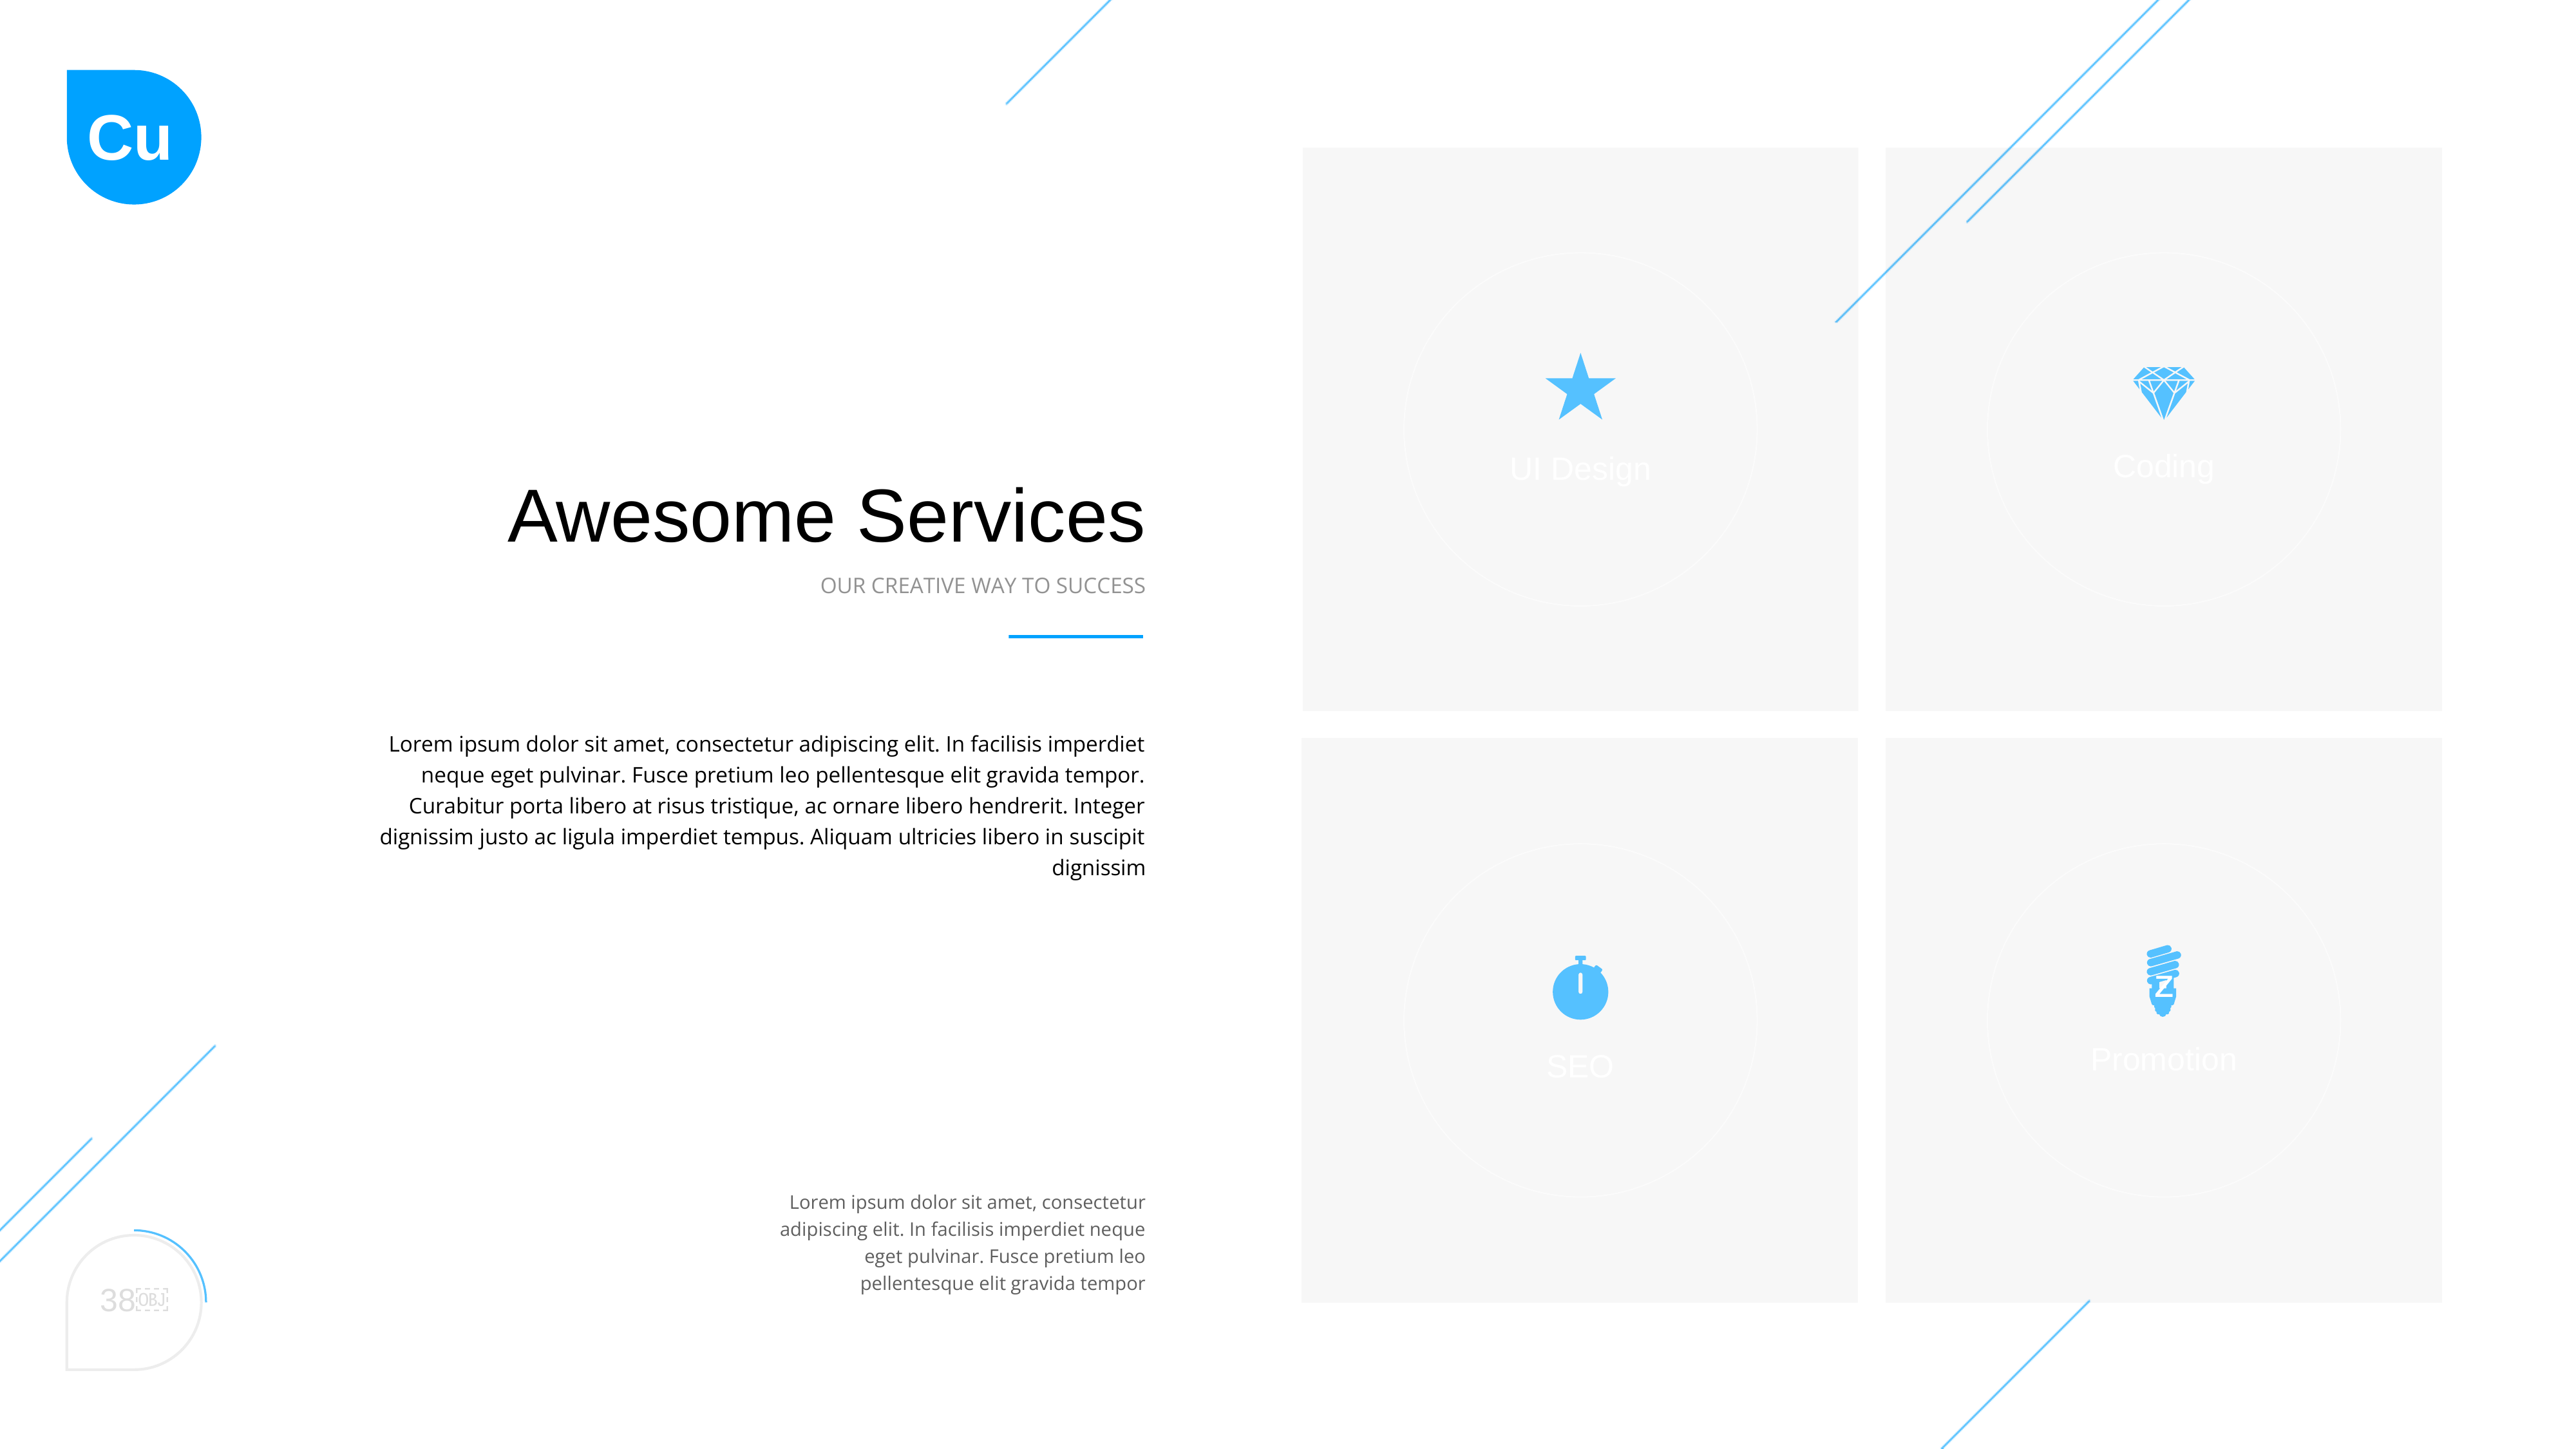

Cu

Coding
UI Design
Awesome Services
OUR CREATIVE WAY TO SUCCESS

Lorem ipsum dolor sit amet, consectetur adipiscing elit. In facilisis imperdiet neque eget pulvinar. Fusce pretium leo pellentesque elit gravida tempor. Curabitur porta libero at risus tristique, ac ornare libero hendrerit. Integer dignissim justo ac ligula imperdiet tempus. Aliquam ultricies libero in suscipit dignissim

z

Promotion
SEO
Lorem ipsum dolor sit amet, consectetur adipiscing elit. In facilisis imperdiet neque eget pulvinar. Fusce pretium leo pellentesque elit gravida tempor

38￼